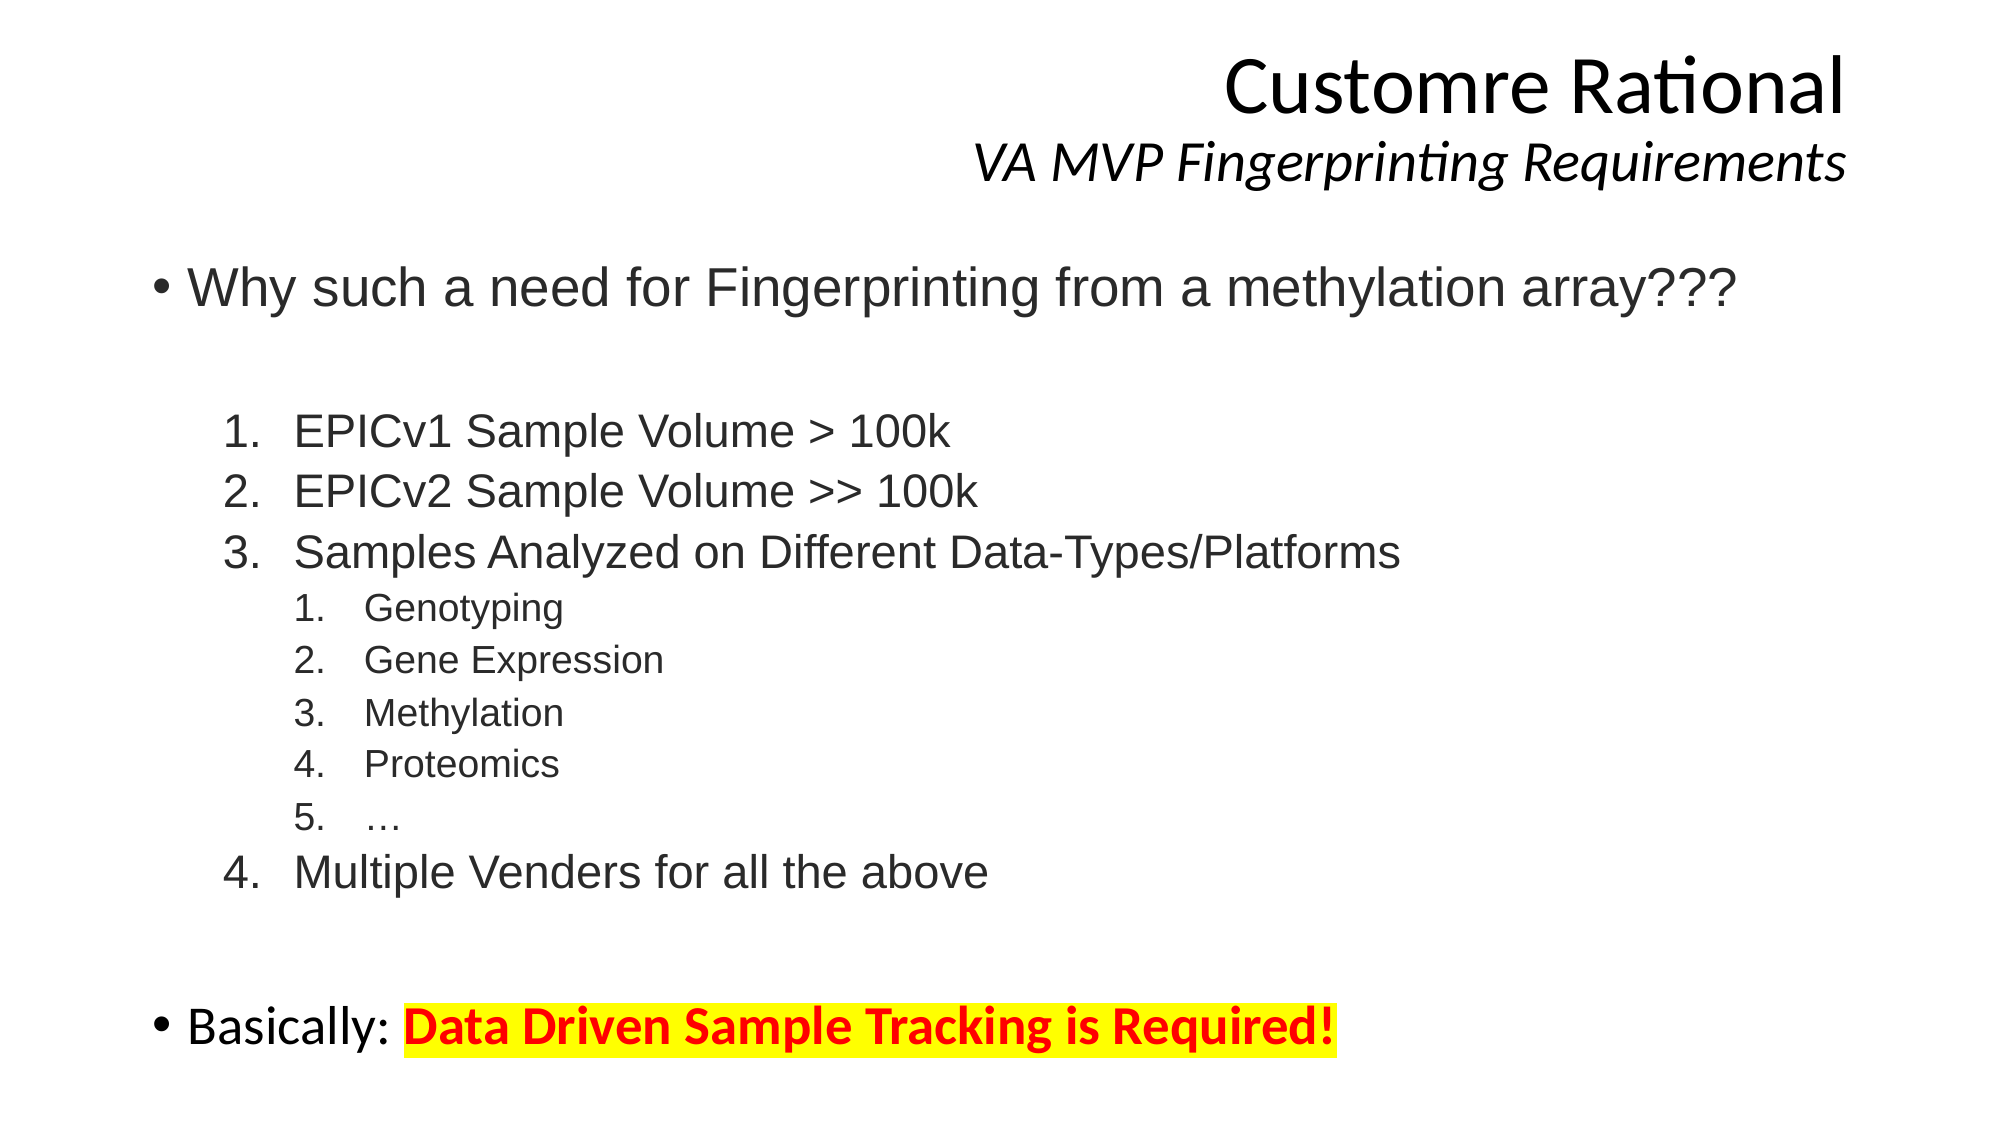

Customre Rational
VA MVP Fingerprinting Requirements
Why such a need for Fingerprinting from a methylation array???

EPICv1 Sample Volume > 100k
EPICv2 Sample Volume >> 100k
Samples Analyzed on Different Data-Types/Platforms
Genotyping
Gene Expression
Methylation
Proteomics
…
Multiple Venders for all the above

Basically: Data Driven Sample Tracking is Required!